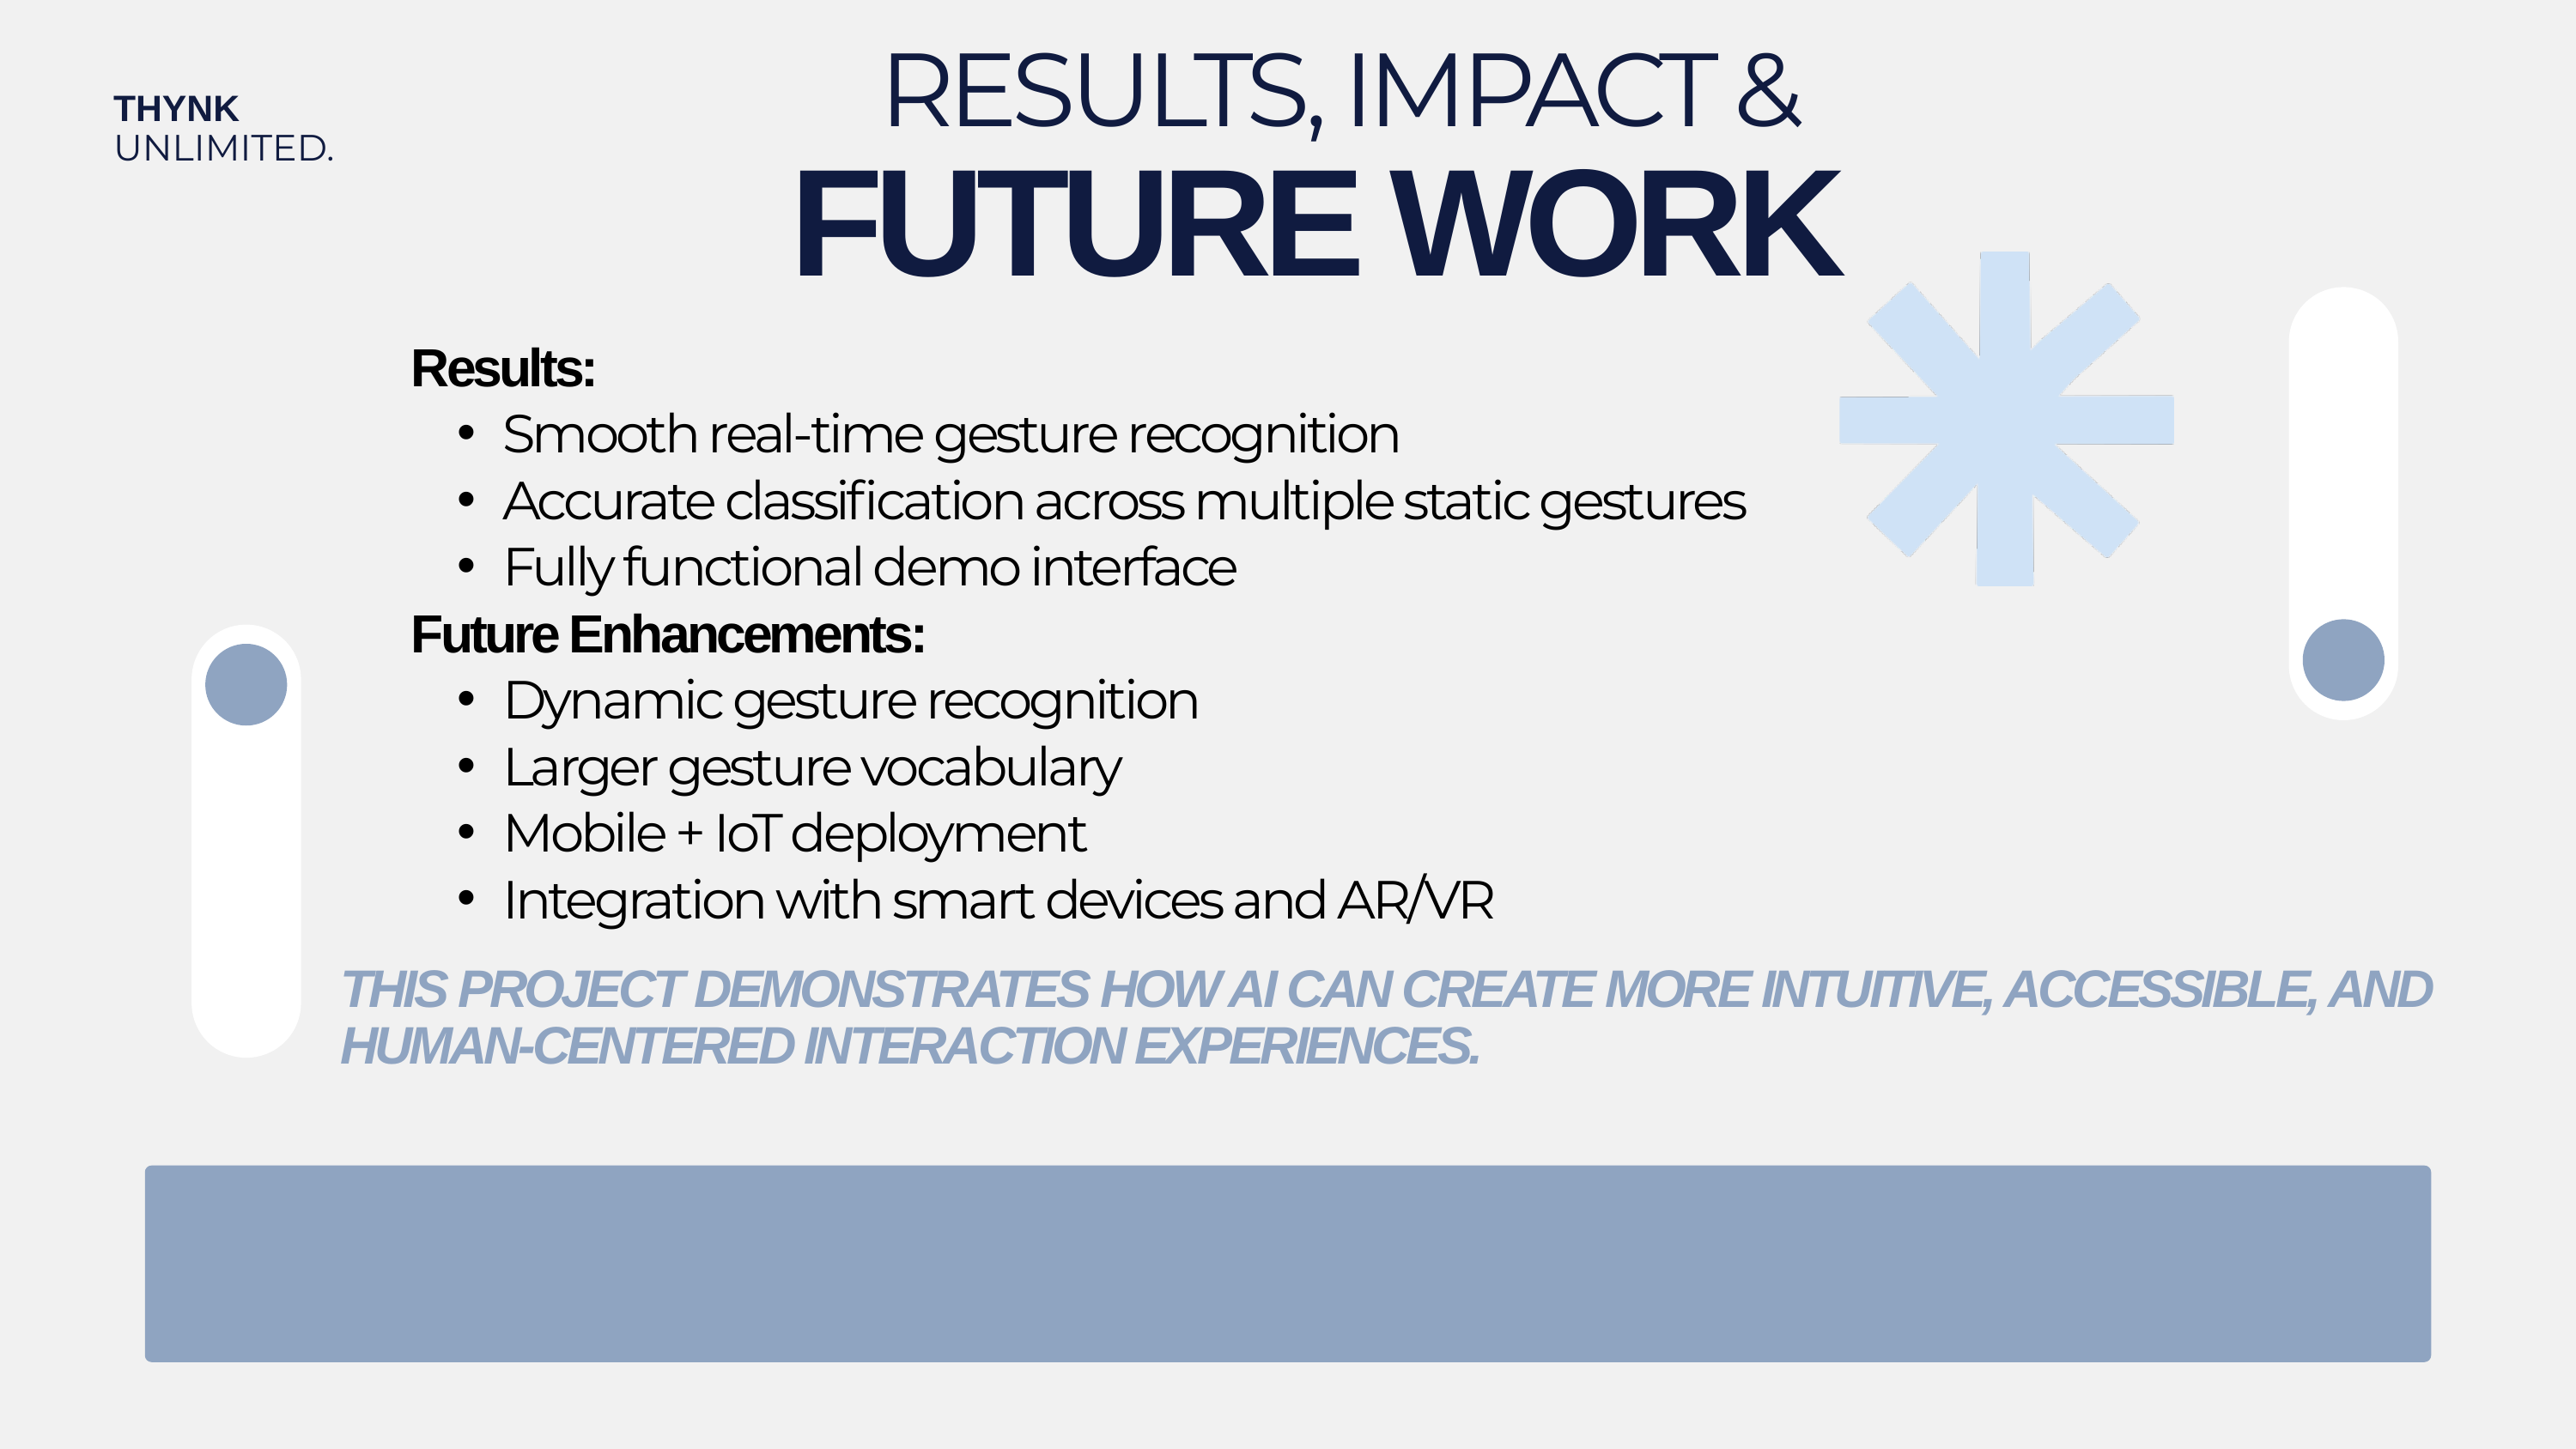

RESULTS, IMPACT &
THYNK UNLIMITED.
FUTURE WORK

Results:
Smooth real-time gesture recognition
Accurate classification across multiple static gestures
Fully functional demo interface
Future Enhancements:
Dynamic gesture recognition
Larger gesture vocabulary
Mobile + IoT deployment
Integration with smart devices and AR/VR

THIS PROJECT DEMONSTRATES HOW AI CAN CREATE MORE INTUITIVE, ACCESSIBLE, AND HUMAN-CENTERED INTERACTION EXPERIENCES.